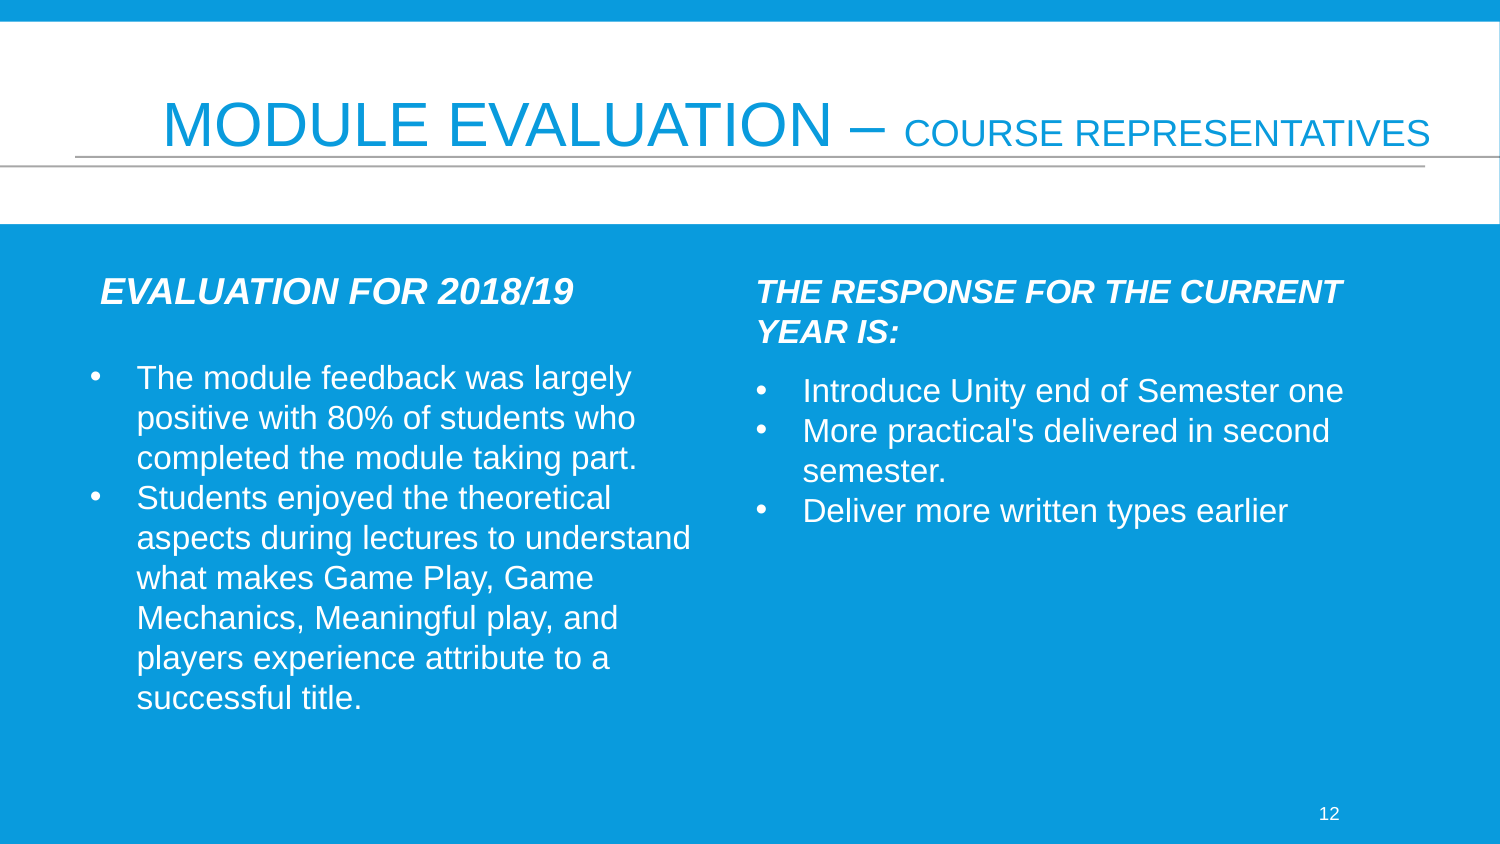

# Module Evaluation – course representatives
 EVALUATION FOR 2018/19

The module feedback was largely positive with 80% of students who completed the module taking part.
Students enjoyed the theoretical aspects during lectures to understand what makes Game Play, Game Mechanics, Meaningful play, and players experience attribute to a successful title.
THE RESPONSE FOR THE CURRENT YEAR IS:

Introduce Unity end of Semester one
More practical's delivered in second semester.
Deliver more written types earlier

12